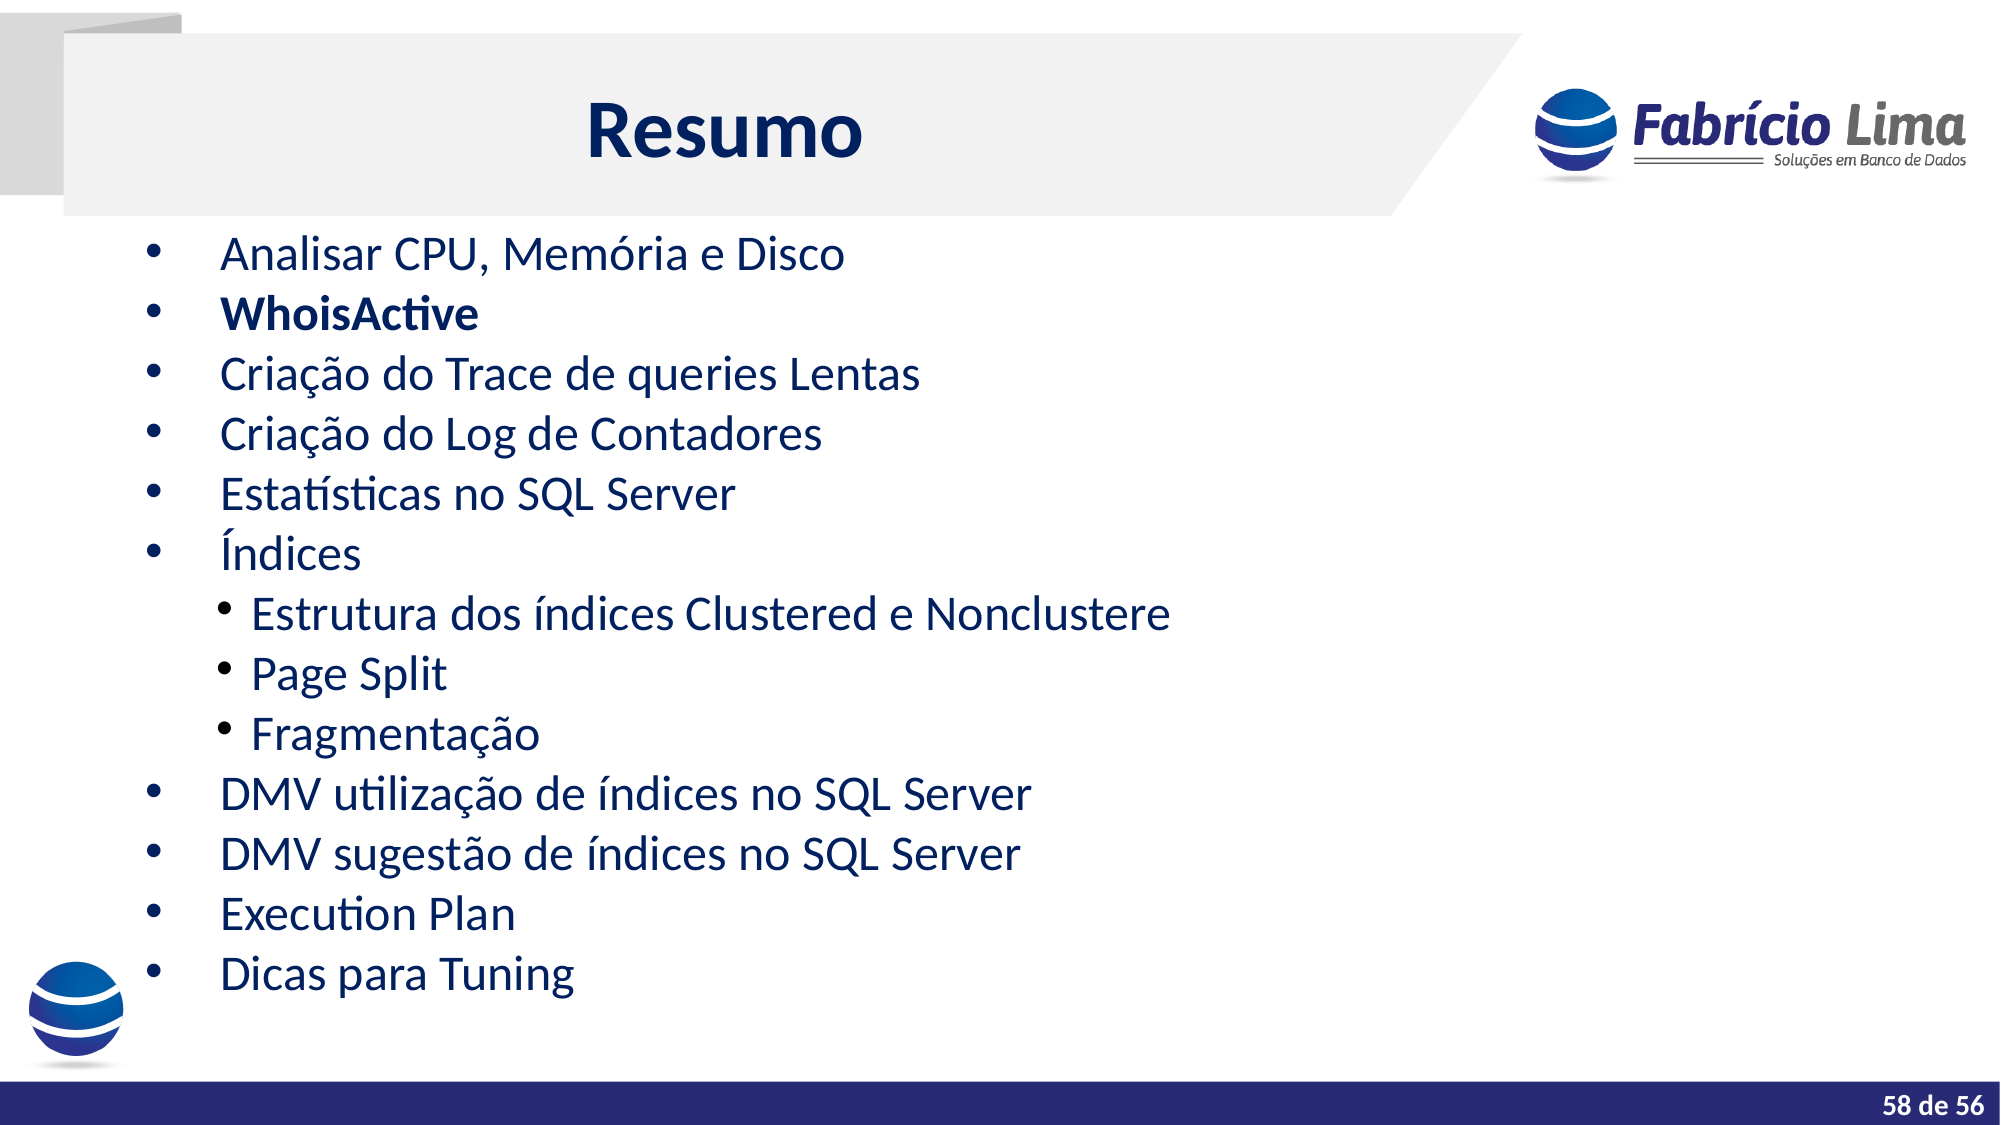

Resumo
Analisar CPU, Memória e Disco
WhoisActive
Criação do Trace de queries Lentas
Criação do Log de Contadores
Estatísticas no SQL Server
Índices
Estrutura dos índices Clustered e Nonclustere
Page Split
Fragmentação
DMV utilização de índices no SQL Server
DMV sugestão de índices no SQL Server
Execution Plan
Dicas para Tuning
58 de 56